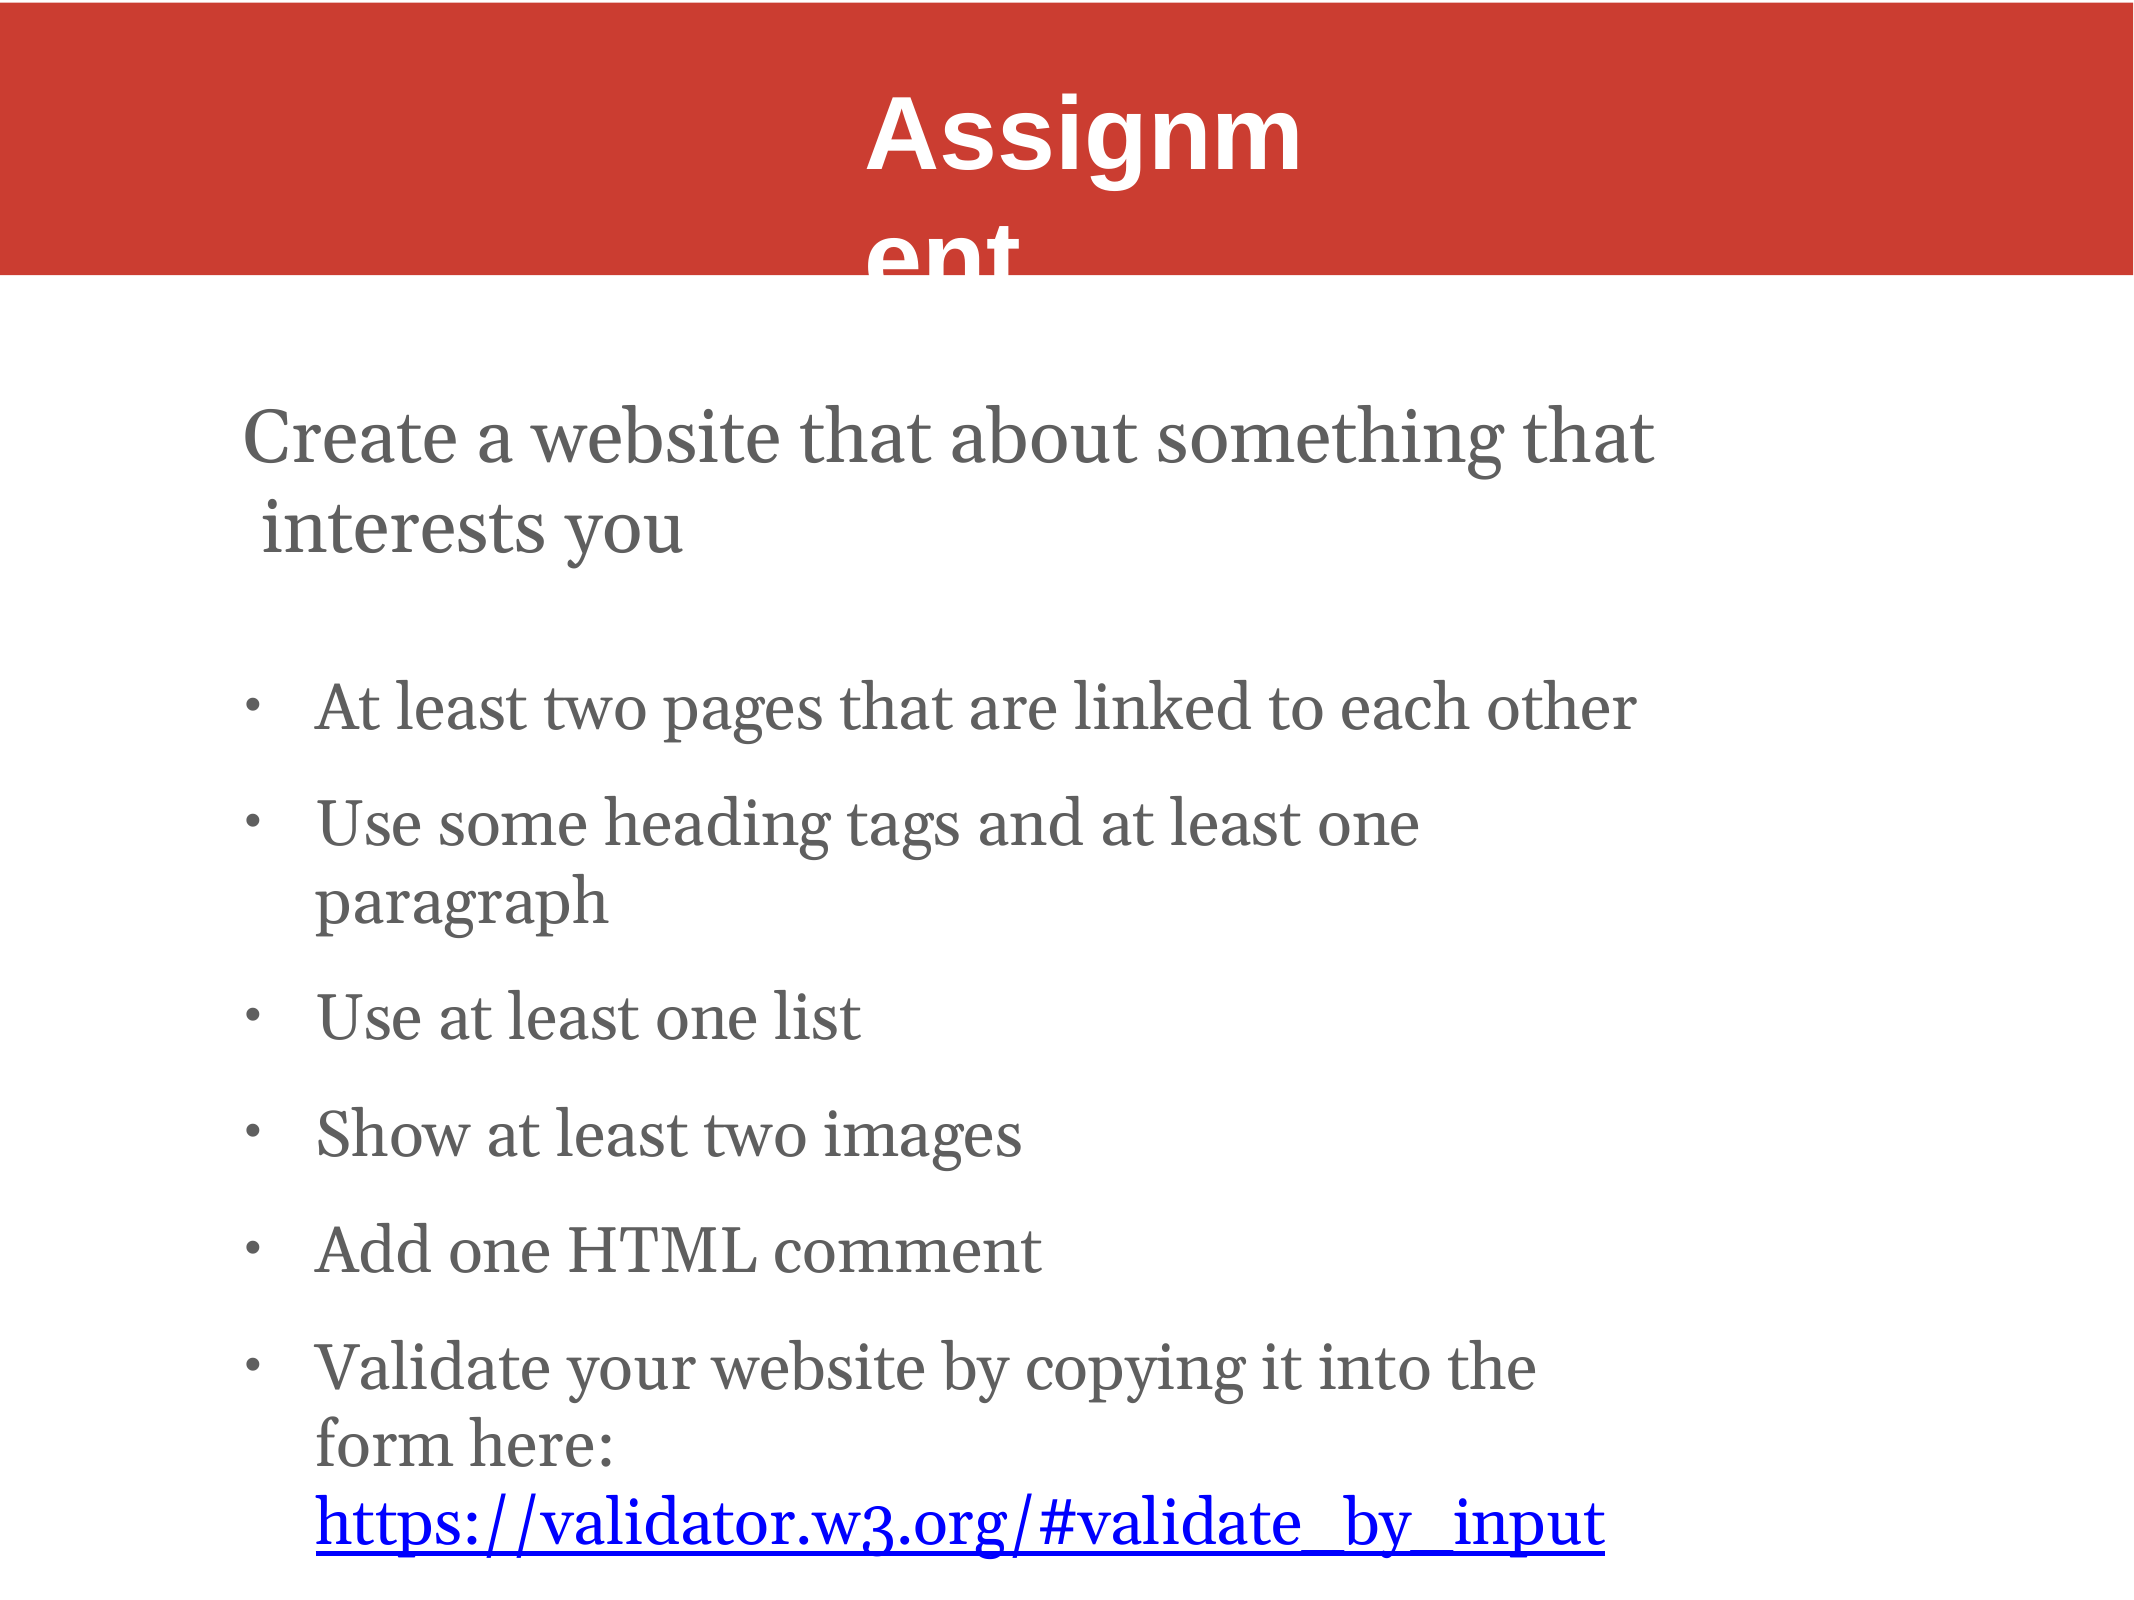

# Assignment
Create a website that about something that  interests you

At least two pages that are linked to each other
Use some heading tags and at least one paragraph
Use at least one list
Show at least two images
Add one HTML comment
Validate your website by copying it into the form here: https://validator.w3.org/#validate_by_input